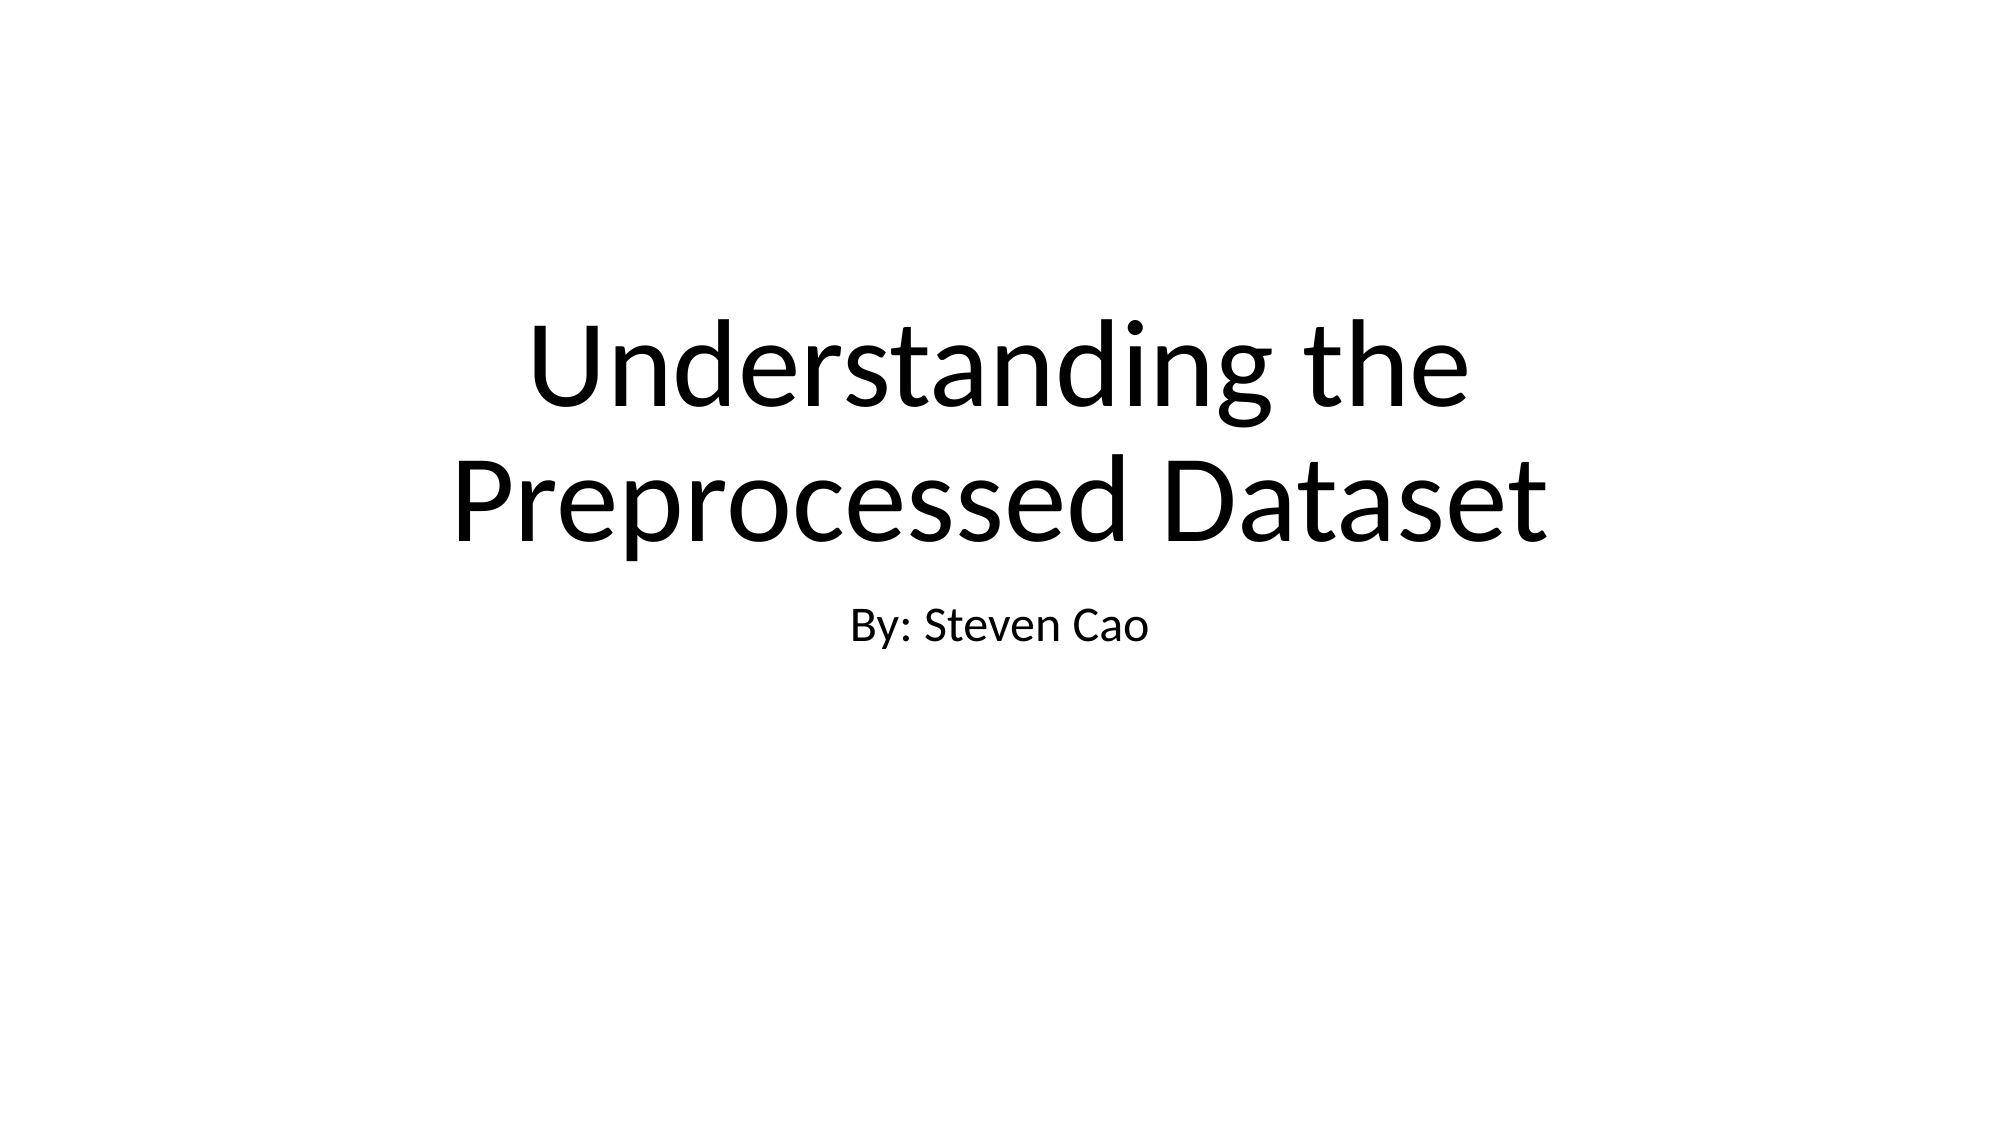

# Understanding the Preprocessed Dataset
By: Steven Cao